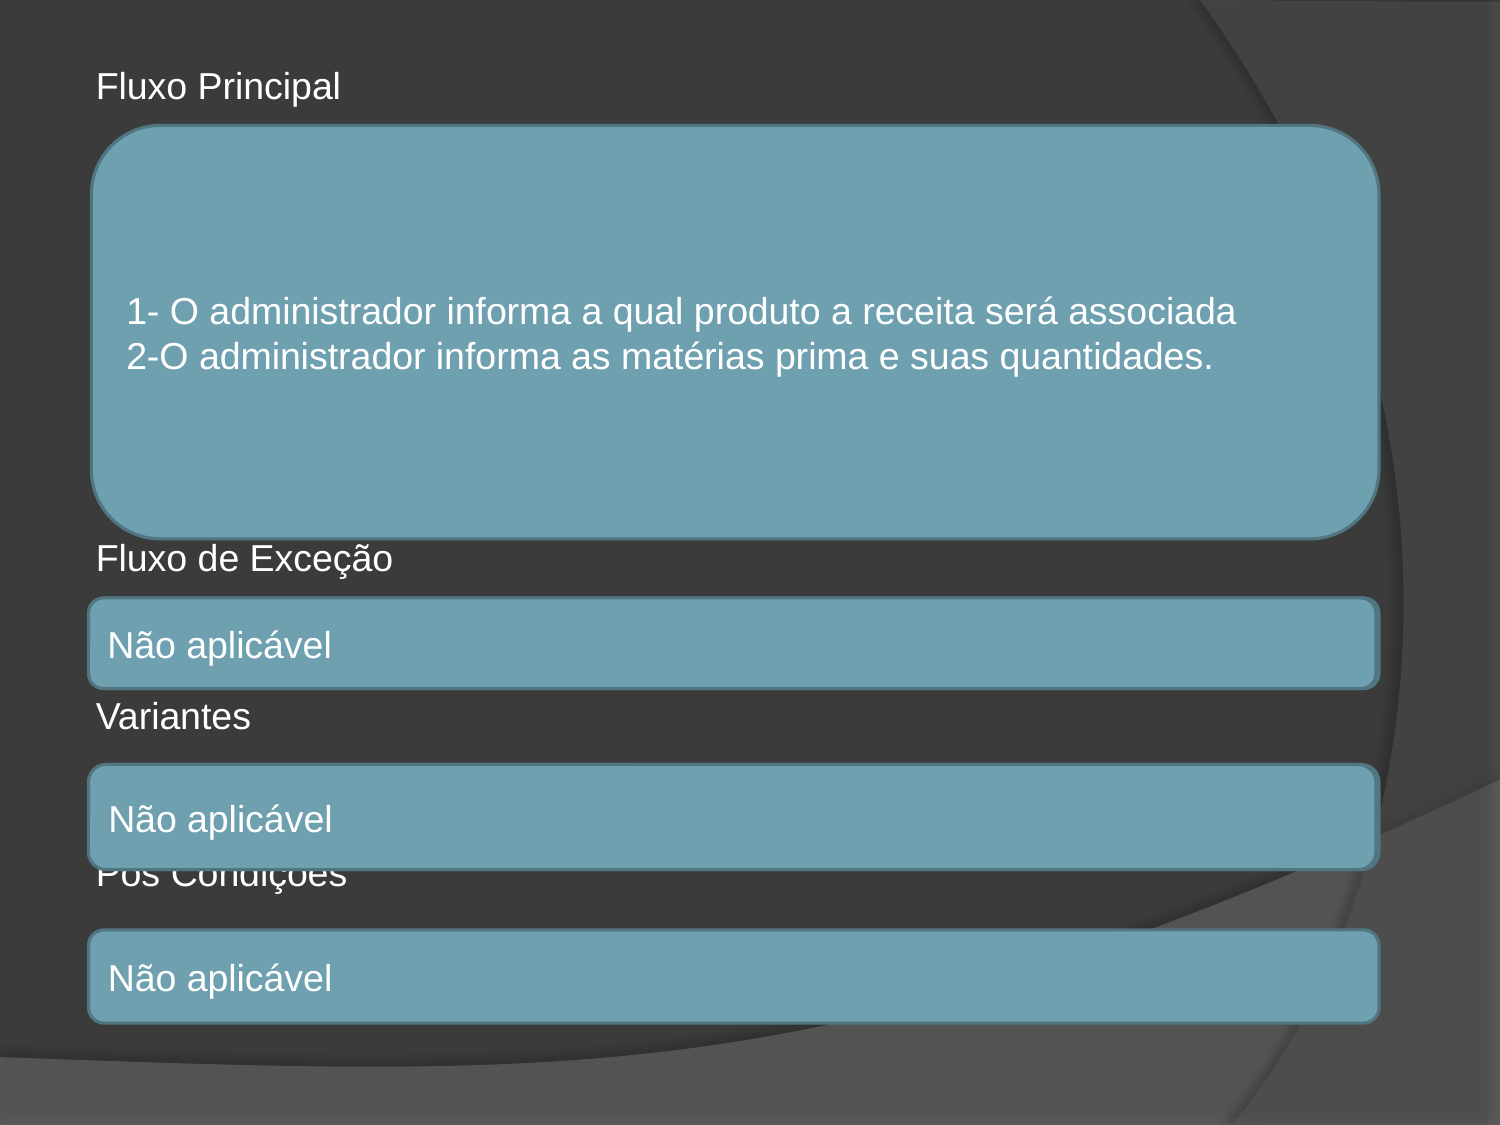

Fluxo Principal

Fluxo de Exceção

Variantes

Pós Condições

1- O administrador informa a qual produto a receita será associada
2-O administrador informa as matérias prima e suas quantidades.
Não aplicável
Não aplicável
Não aplicável
Não aplicável
Não aplicável